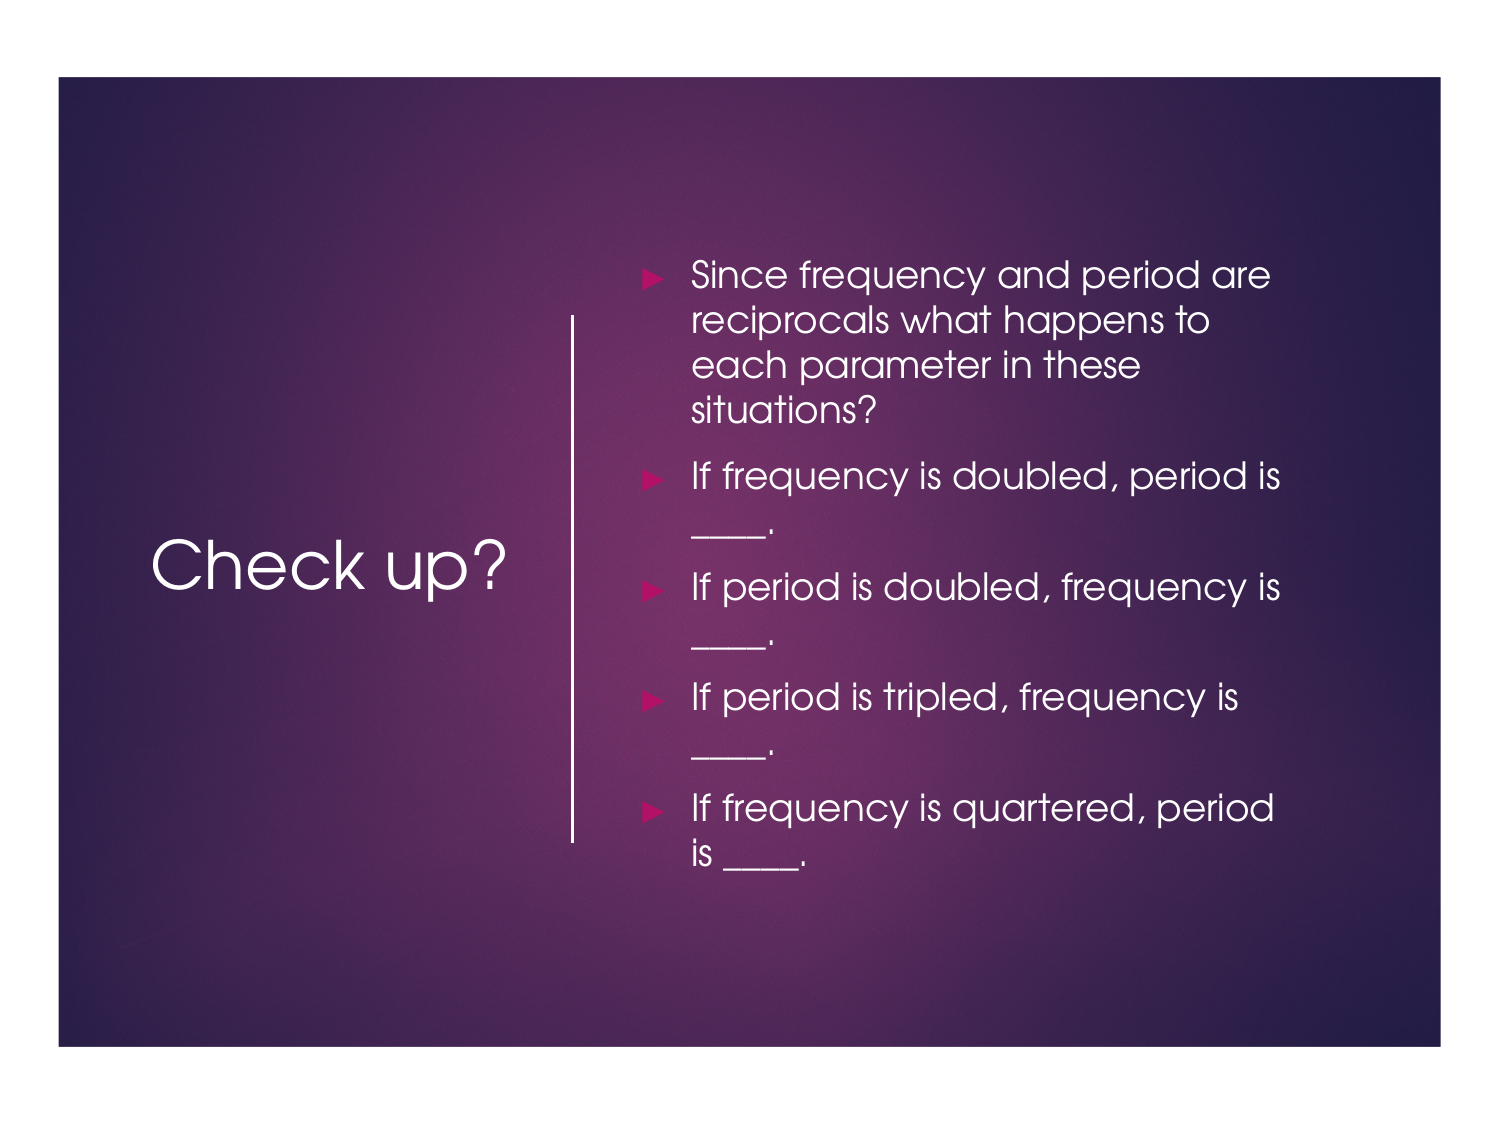

# Check up?
Since frequency and period are reciprocals what happens to each parameter in these situations?
If frequency is doubled, period is ____.
If period is doubled, frequency is ____.
If period is tripled, frequency is ____.
If frequency is quartered, period is ____.